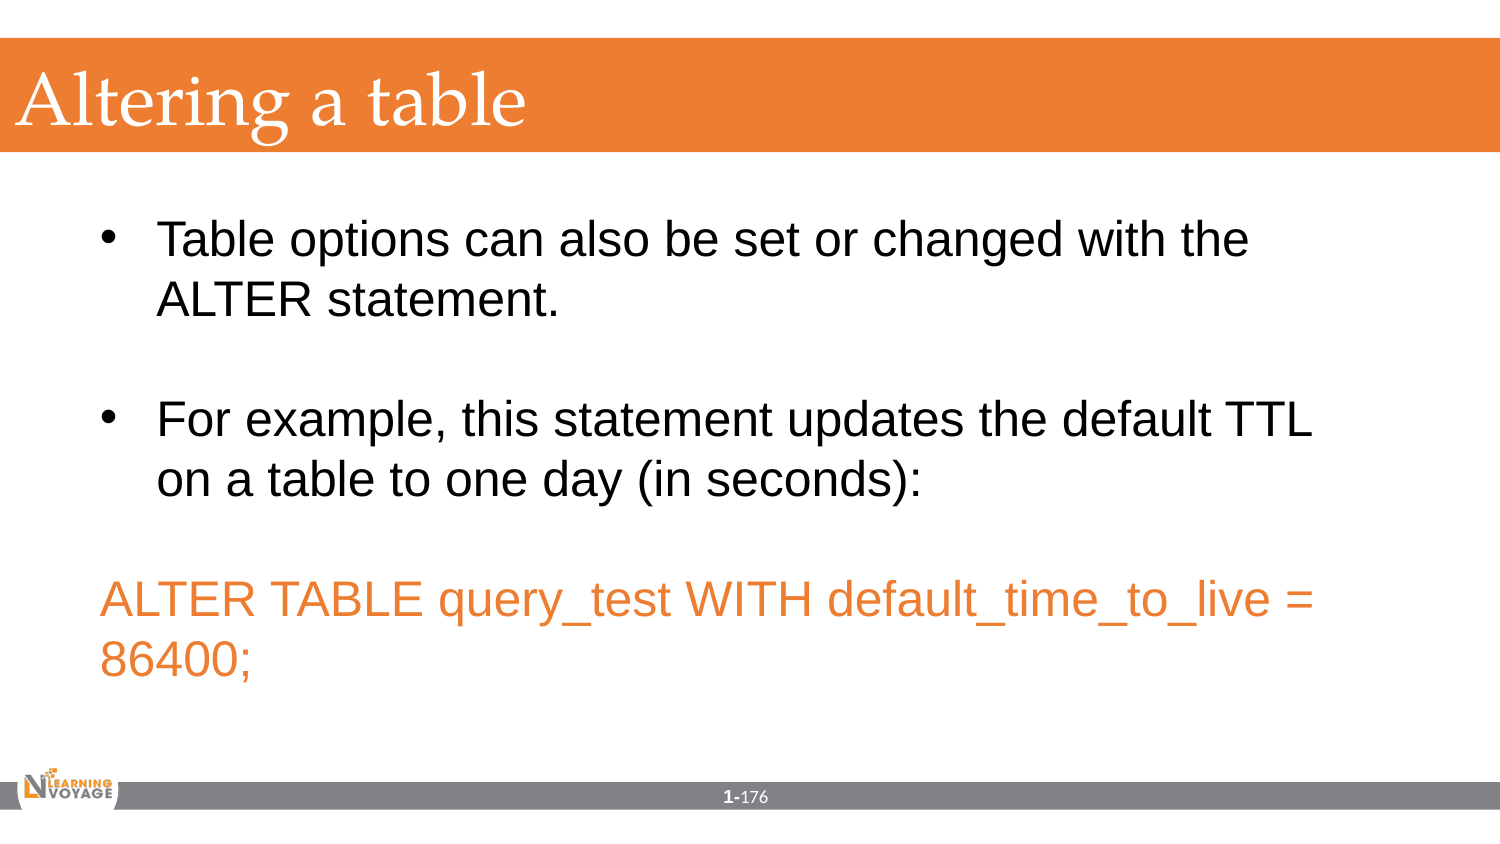

Altering a table
Table options can also be set or changed with the ALTER statement.

For example, this statement updates the default TTL on a table to one day (in seconds):

ALTER TABLE query_test WITH default_time_to_live = 86400;
1-176